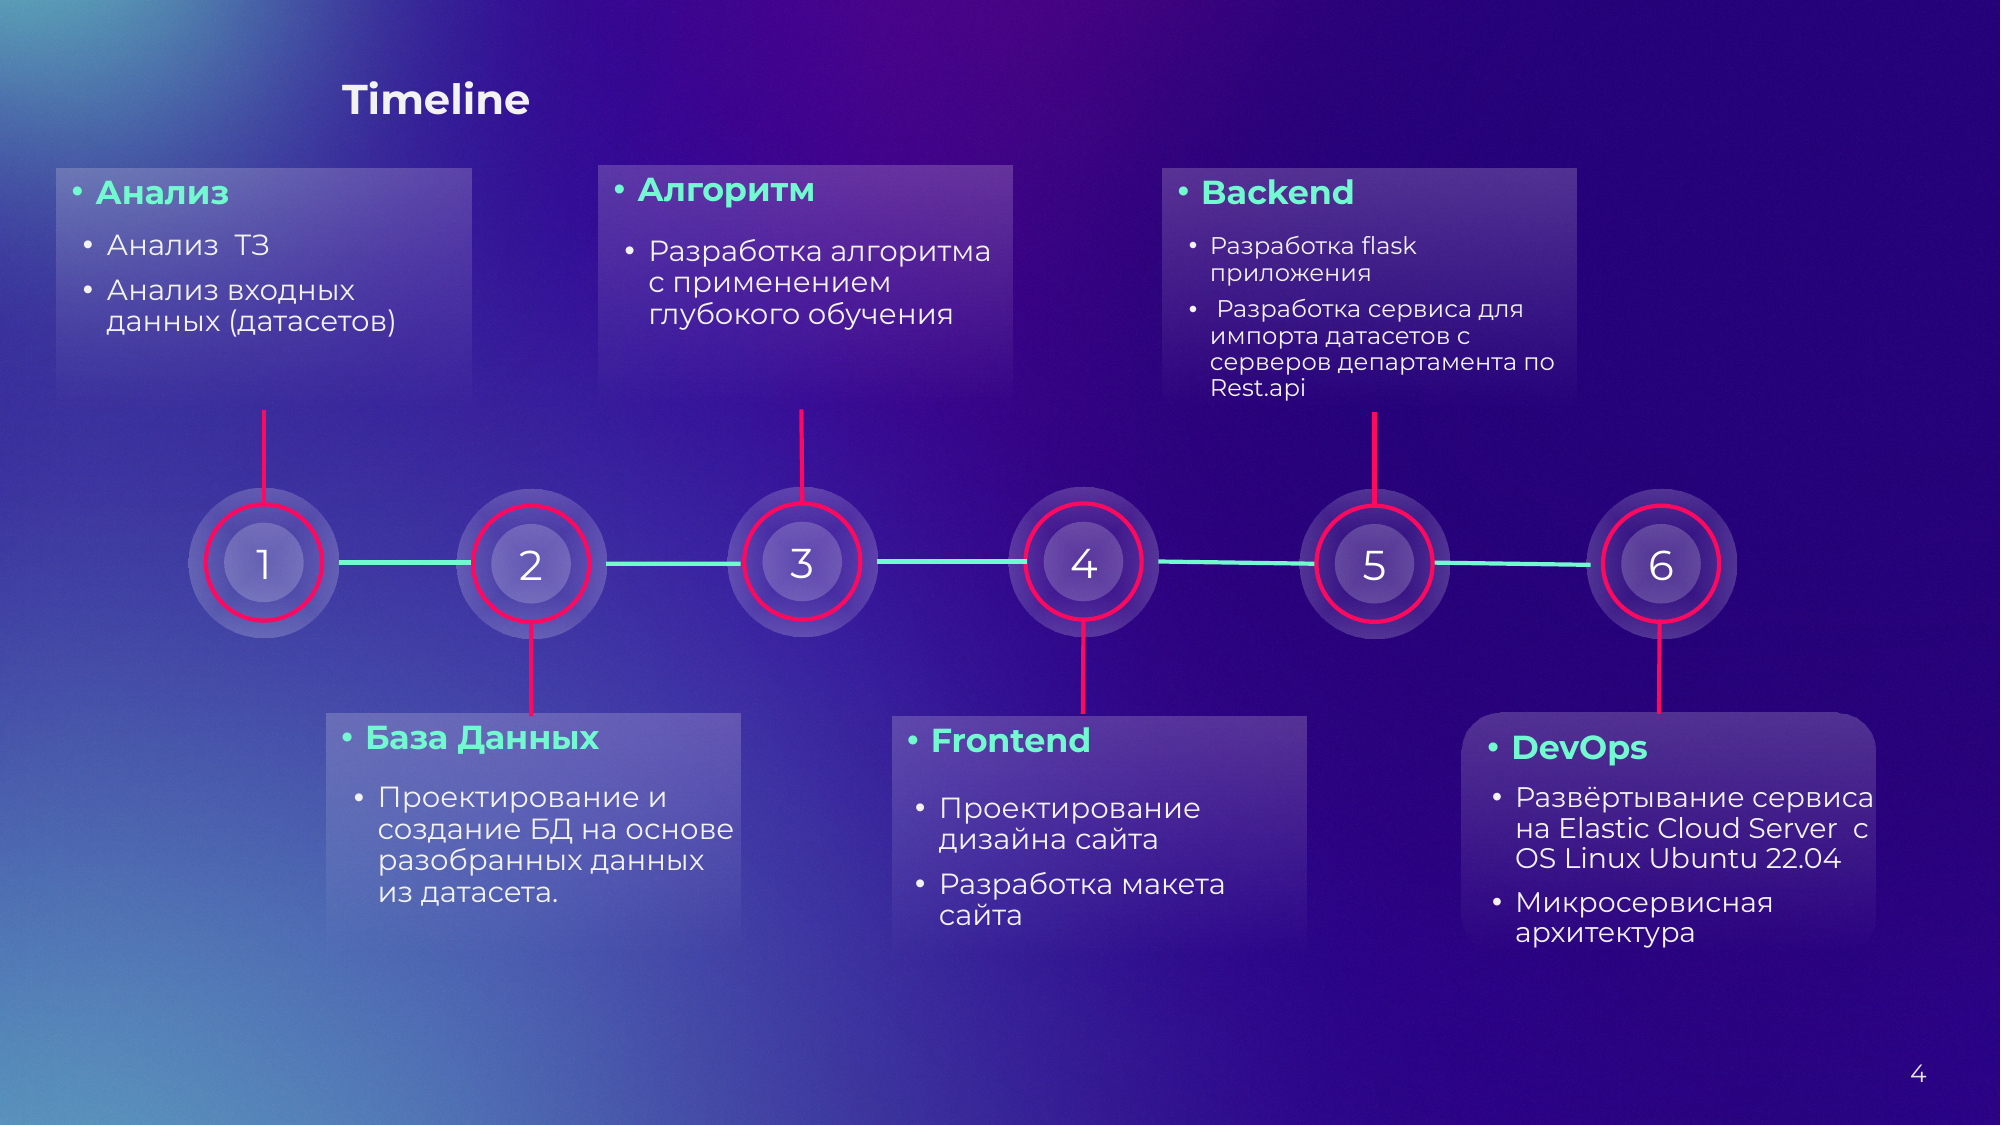

# Timeline
Алгоритм
Анализ
Backend
Анализ  ТЗ
Анализ входных данных (датасетов)
Разработка flask приложения
 Разработка сервиса для  импорта датасетов с серверов департамента по Rest.api
Разработка алгоритма с применением глубокого обучения

4

3

1

5

6

2
DevOps

База Данных
Frontend
Проектирование и создание БД на основе разобранных данных из датасета.
Развёртывание сервиса на Elastic Cloud Server  с OS Linux Ubuntu 22.04
Микросервисная архитектура
Проектирование дизайна сайта
Разработка макета сайта
4